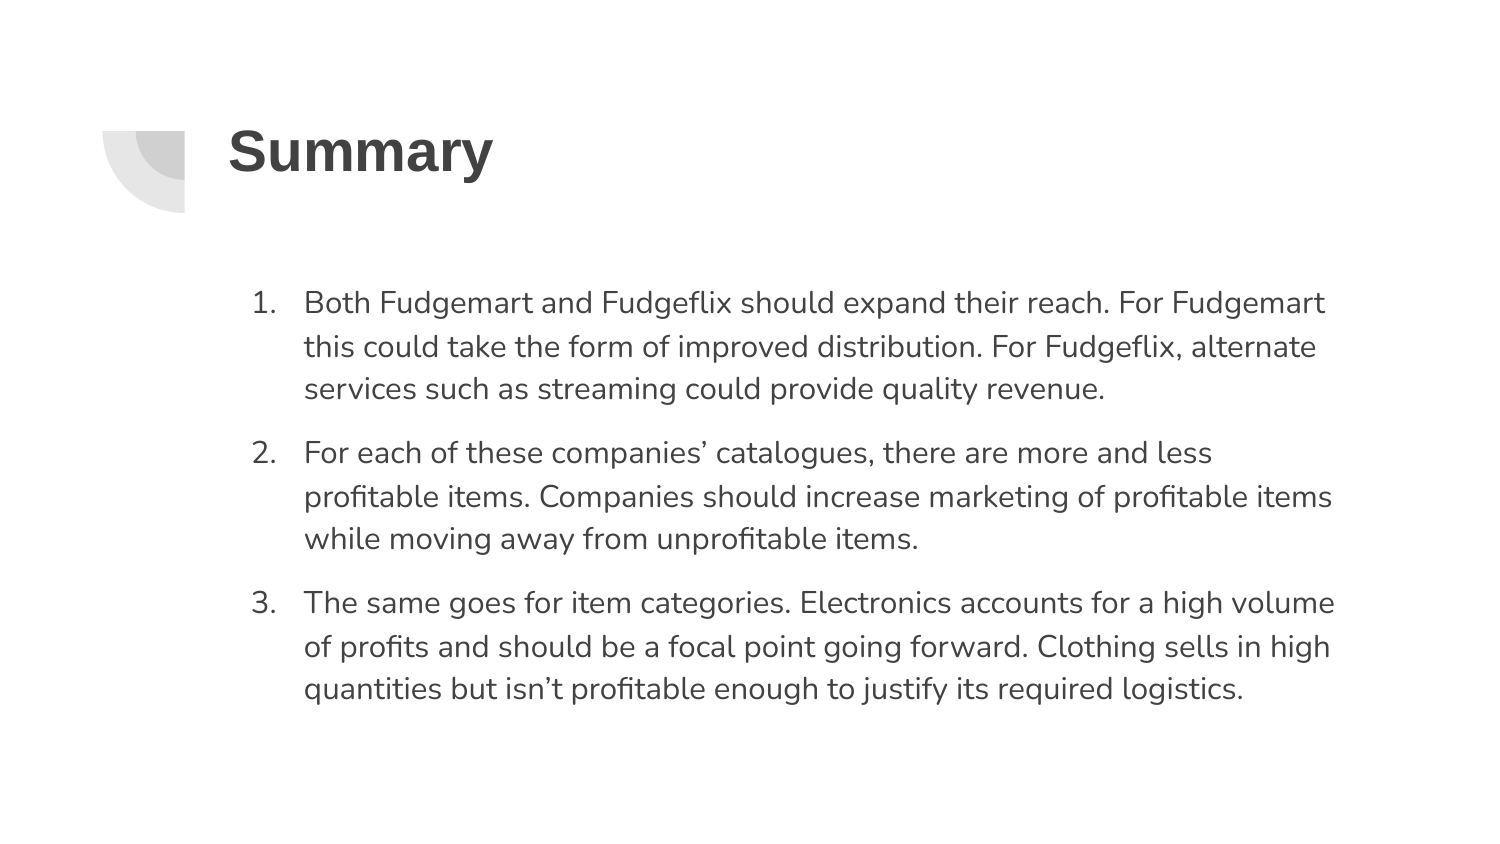

# Summary
Both Fudgemart and Fudgeflix should expand their reach. For Fudgemart this could take the form of improved distribution. For Fudgeflix, alternate services such as streaming could provide quality revenue.
For each of these companies’ catalogues, there are more and less profitable items. Companies should increase marketing of profitable items while moving away from unprofitable items.
The same goes for item categories. Electronics accounts for a high volume of profits and should be a focal point going forward. Clothing sells in high quantities but isn’t profitable enough to justify its required logistics.